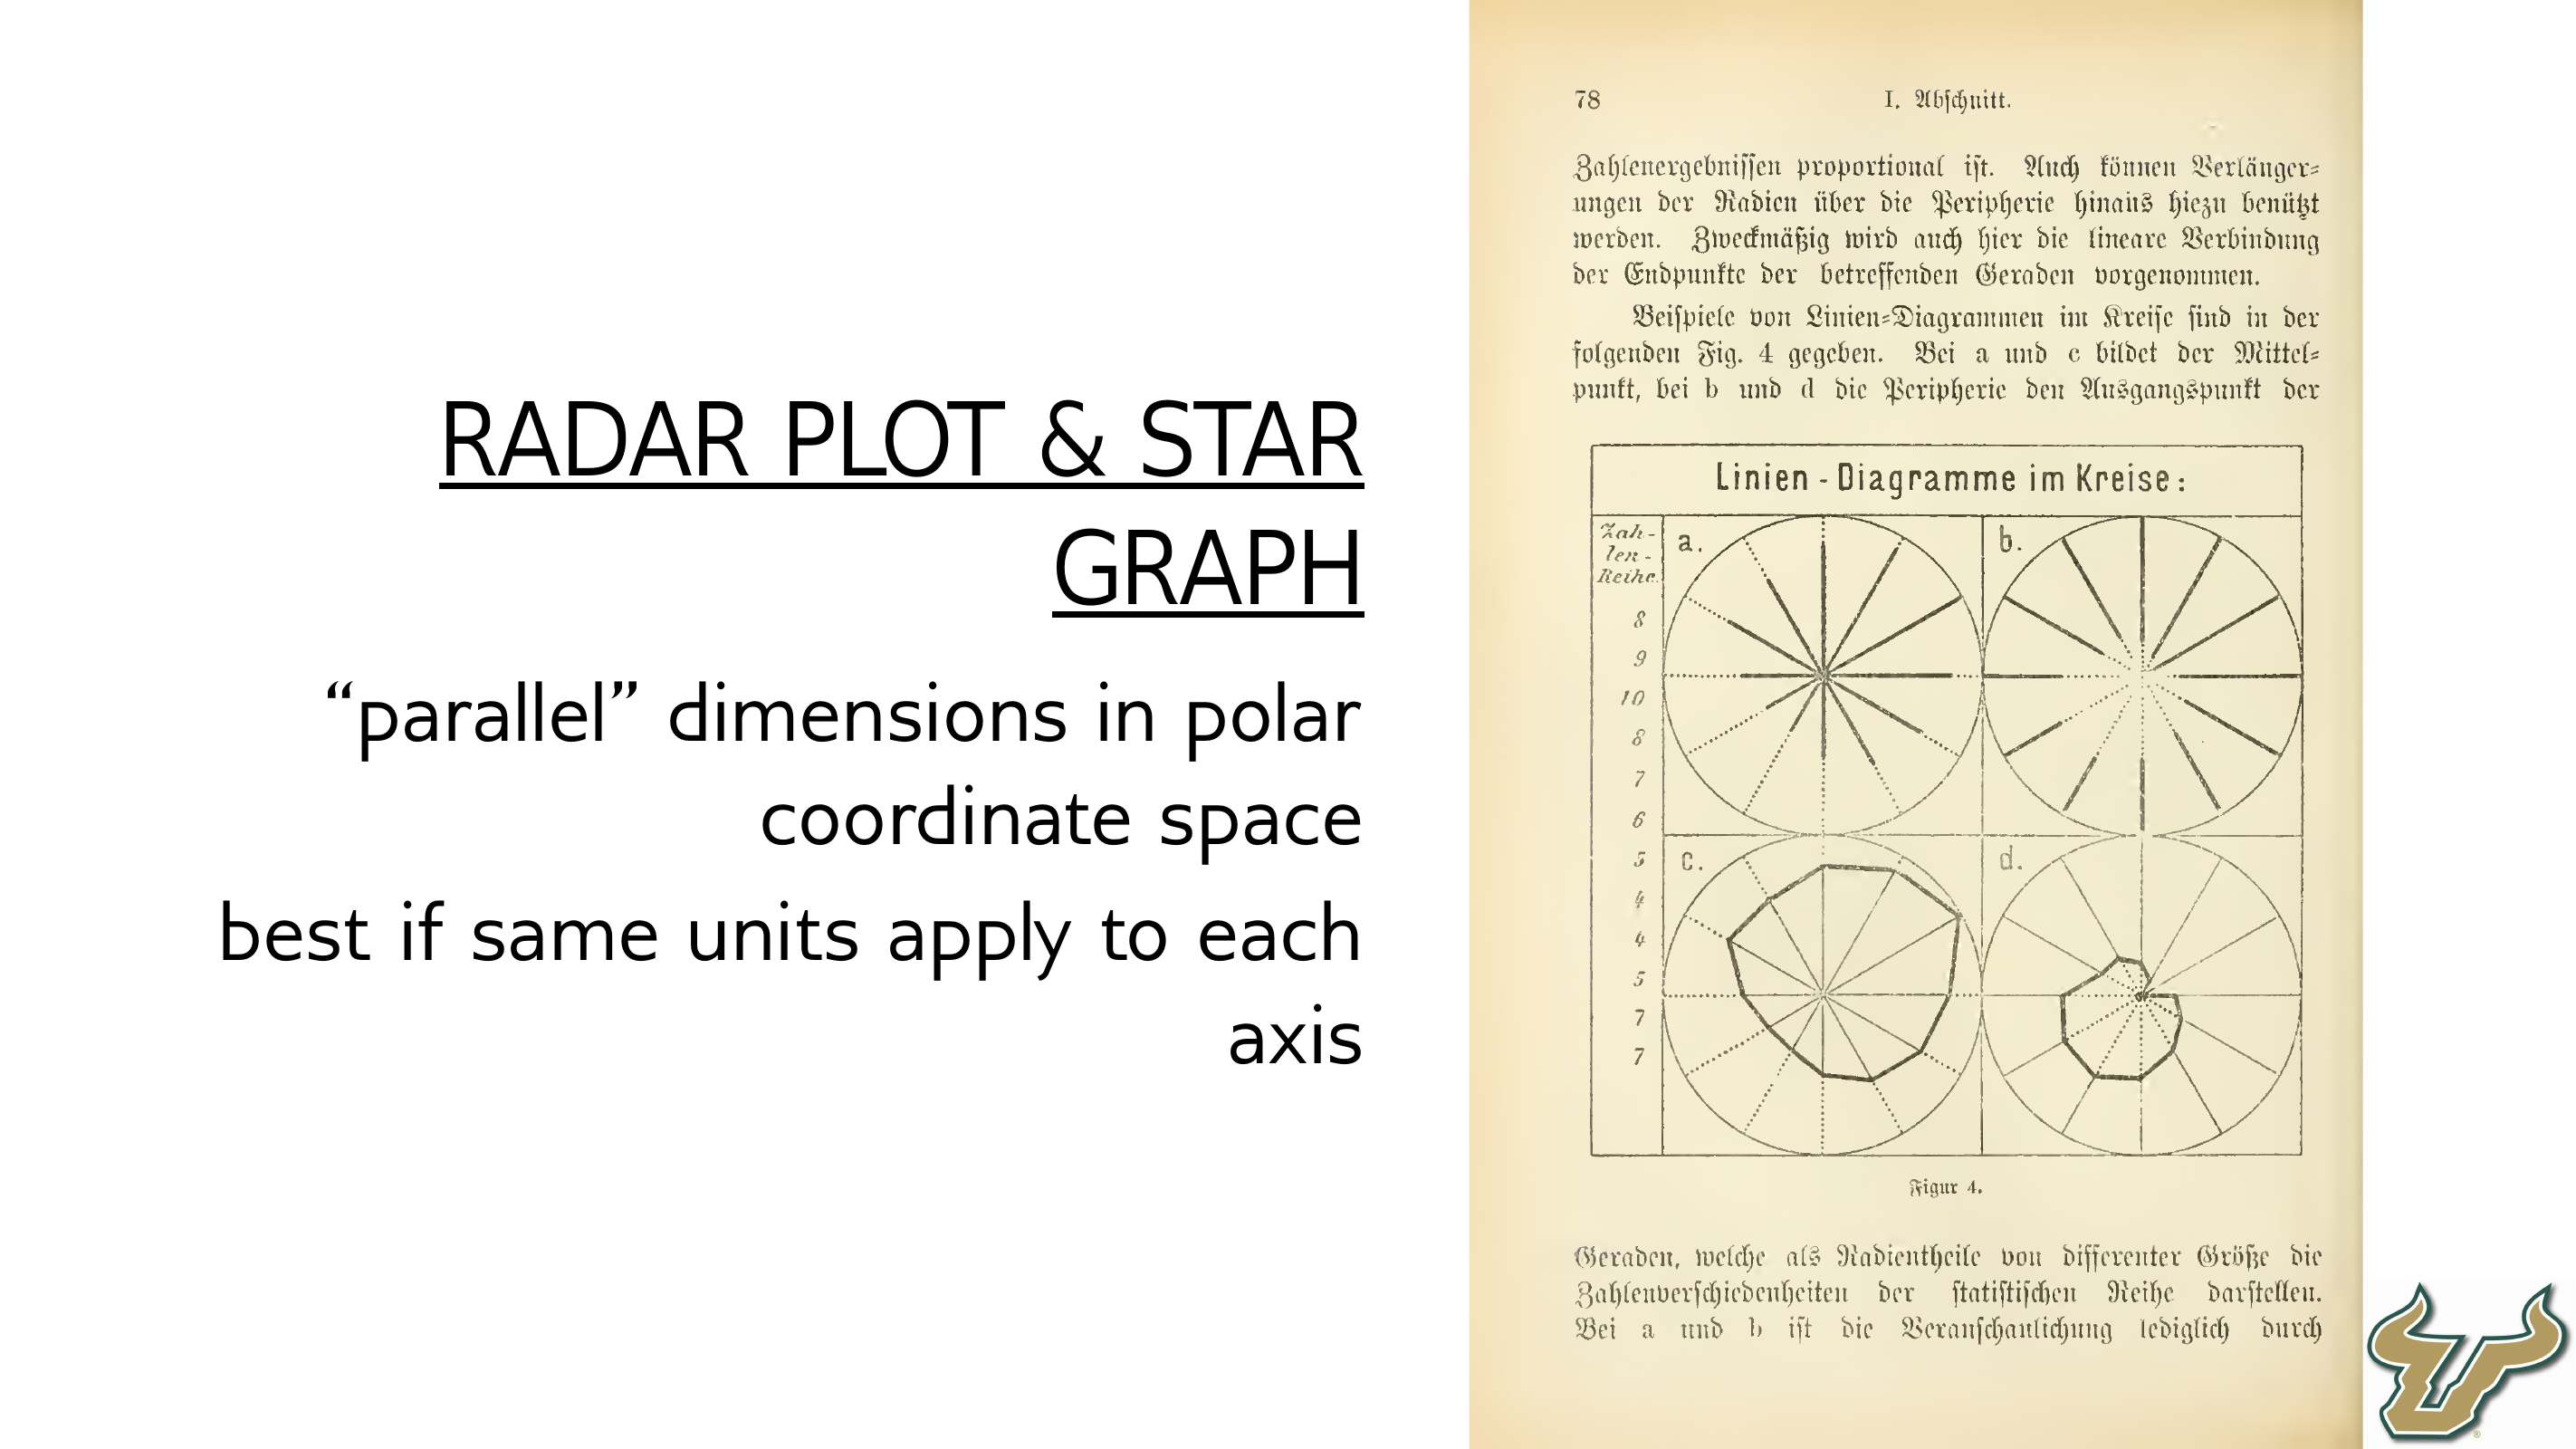

radar plot & star graph
“parallel” dimensions in polar coordinate space
best if same units apply to each axis